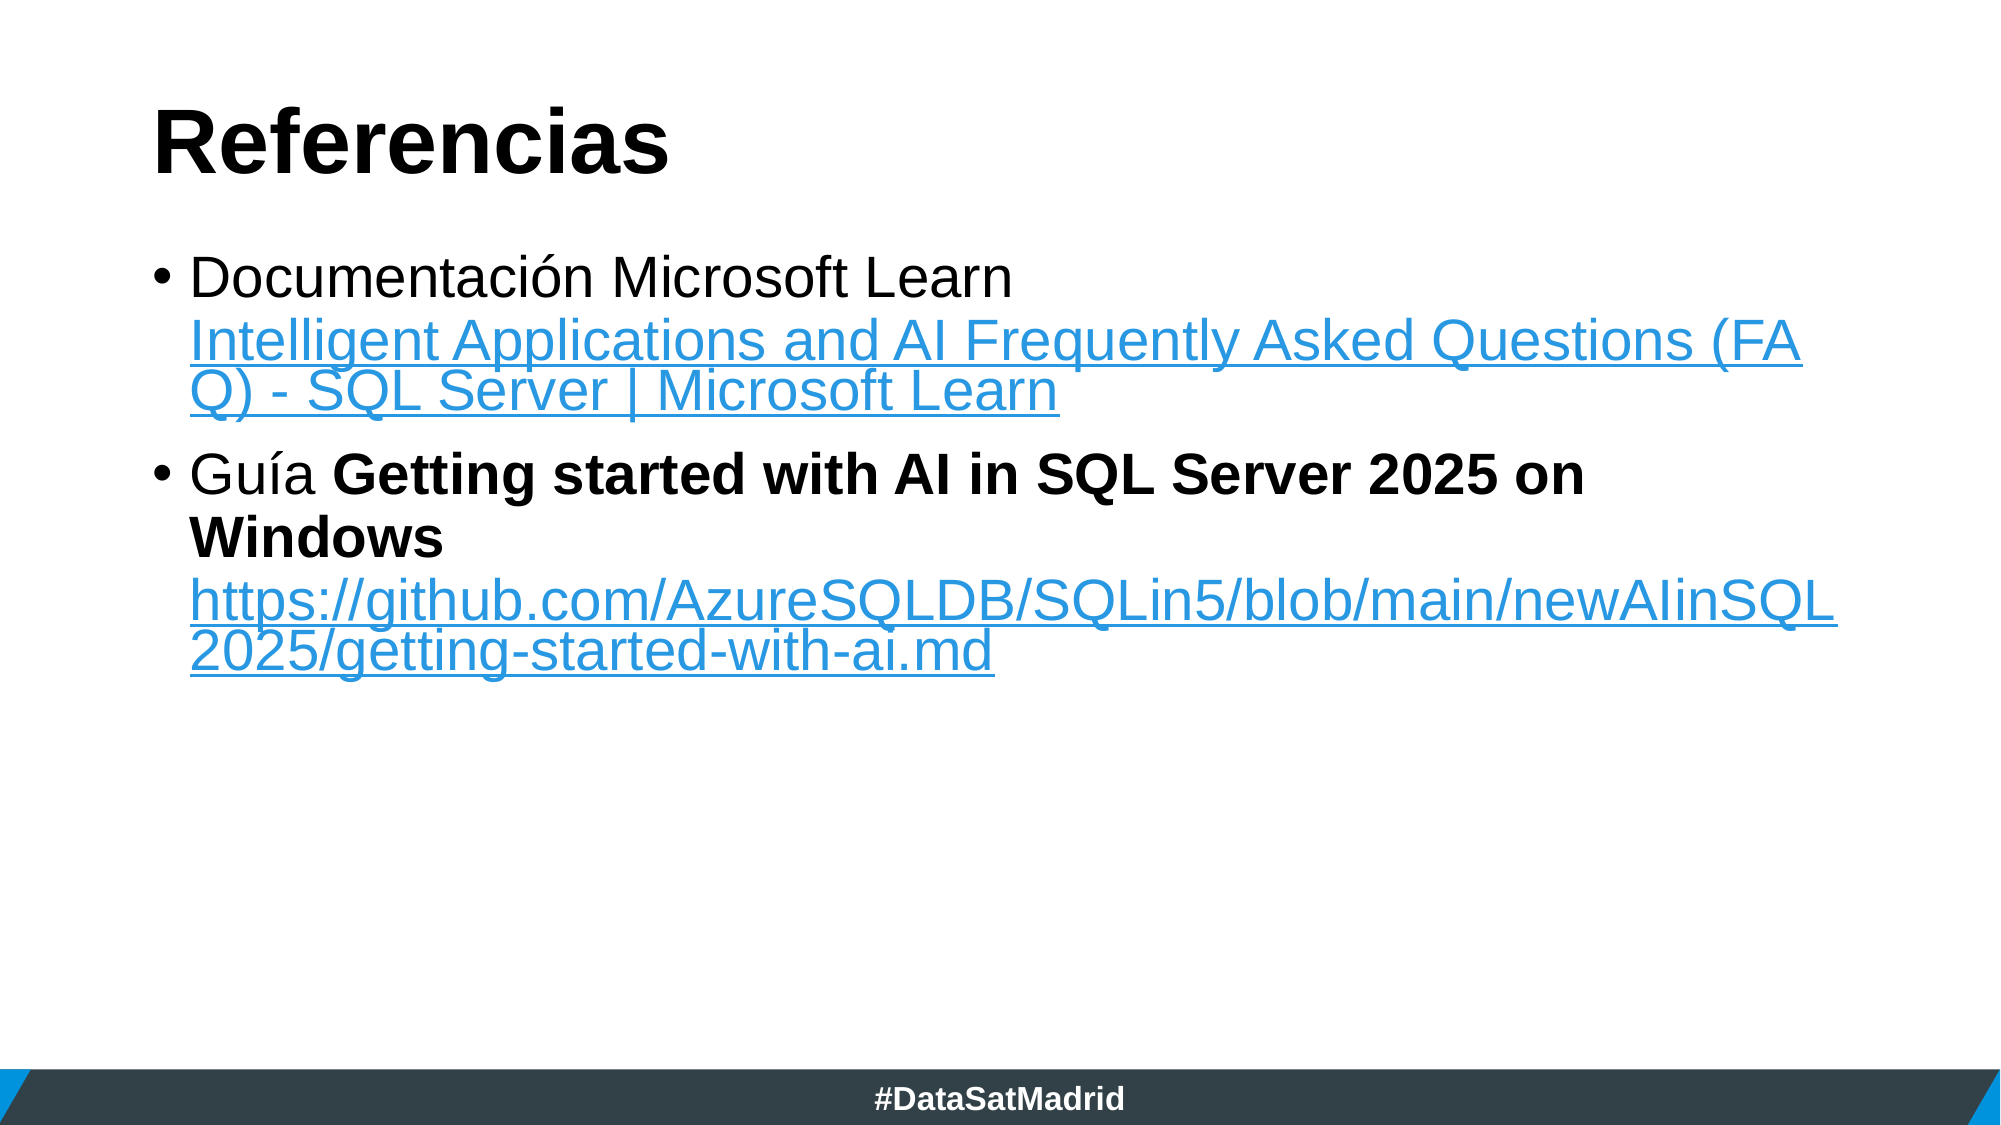

# Referencias
Documentación Microsoft Learn
Intelligent Applications and AI Frequently Asked Questions (FAQ) - SQL Server | Microsoft Learn
Guía Getting started with AI in SQL Server 2025 on Windows
https://github.com/AzureSQLDB/SQLin5/blob/main/newAIinSQL2025/getting-started-with-ai.md